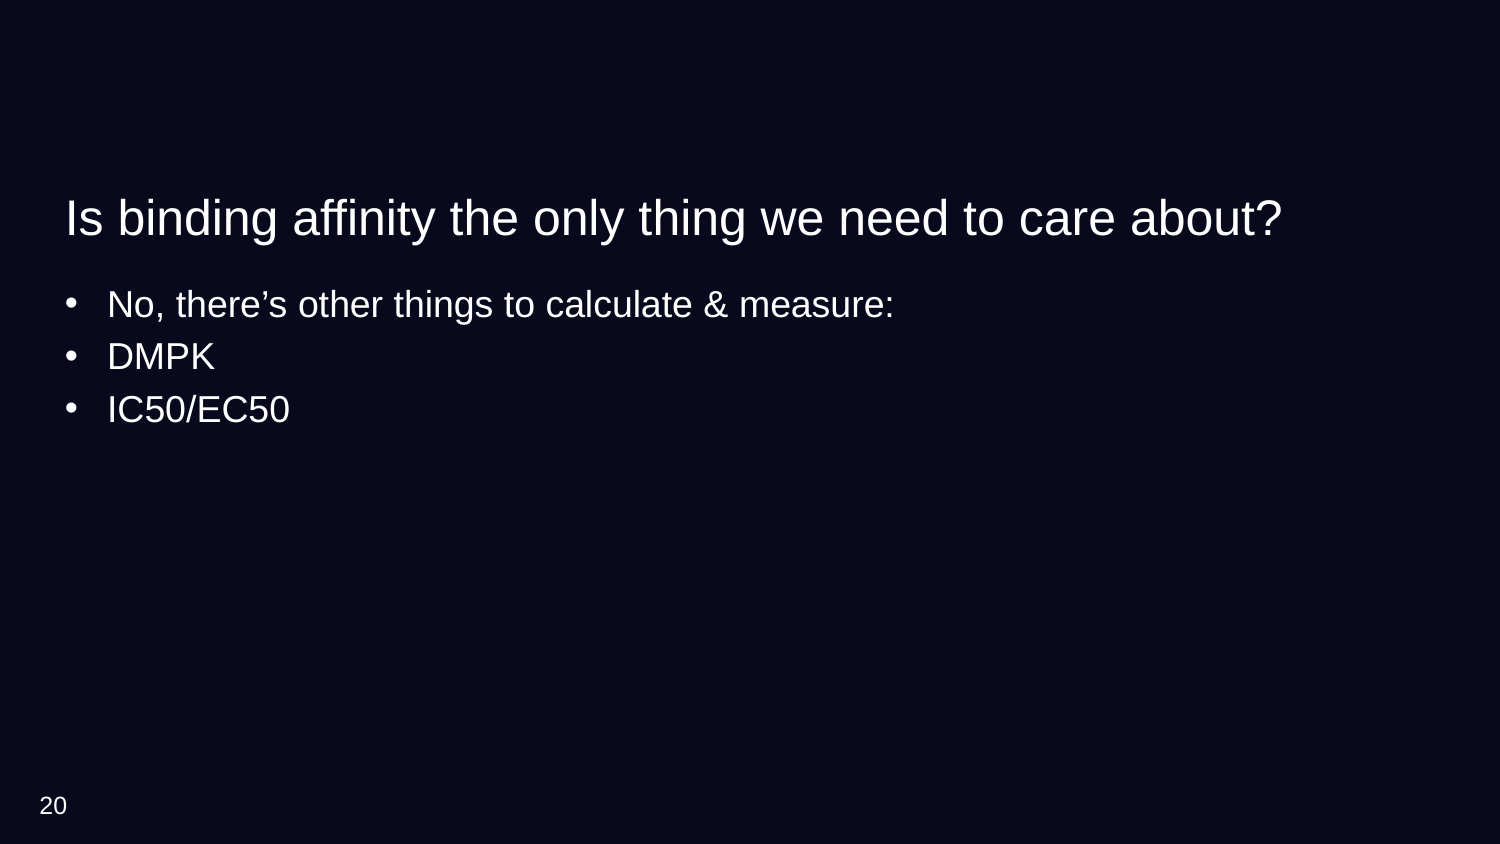

# Is binding affinity the only thing we need to care about?
No, there’s other things to calculate & measure:
DMPK
IC50/EC50
20